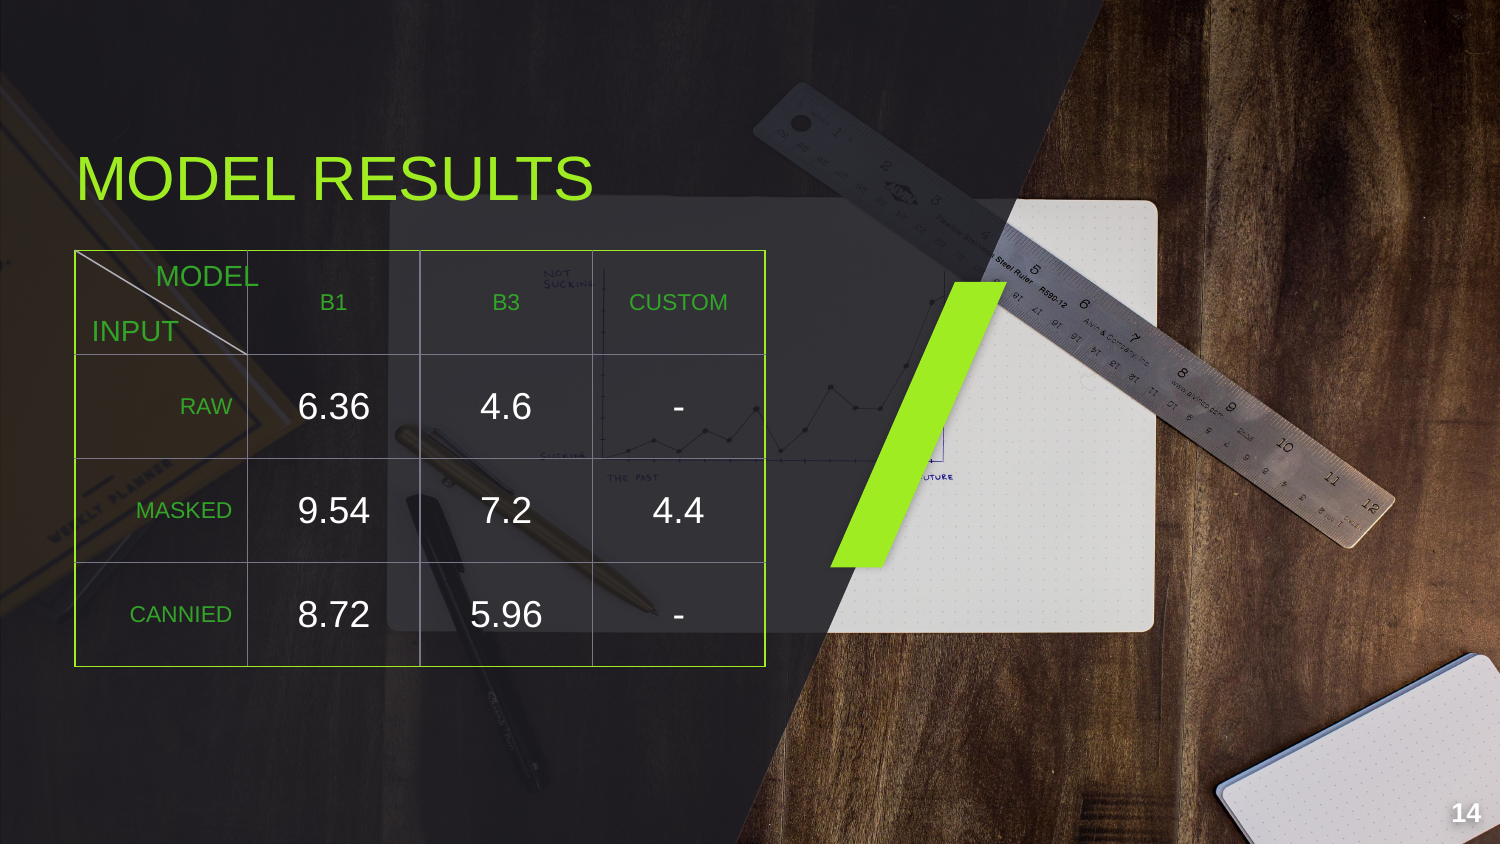

# MODEL RESULTS
|  | B1 | B3 | CUSTOM |
| --- | --- | --- | --- |
| RAW | 6.36 | 4.6 | - |
| MASKED | 9.54 | 7.2 | 4.4 |
| CANNIED | 8.72 | 5.96 | - |
MODEL
INPUT
14